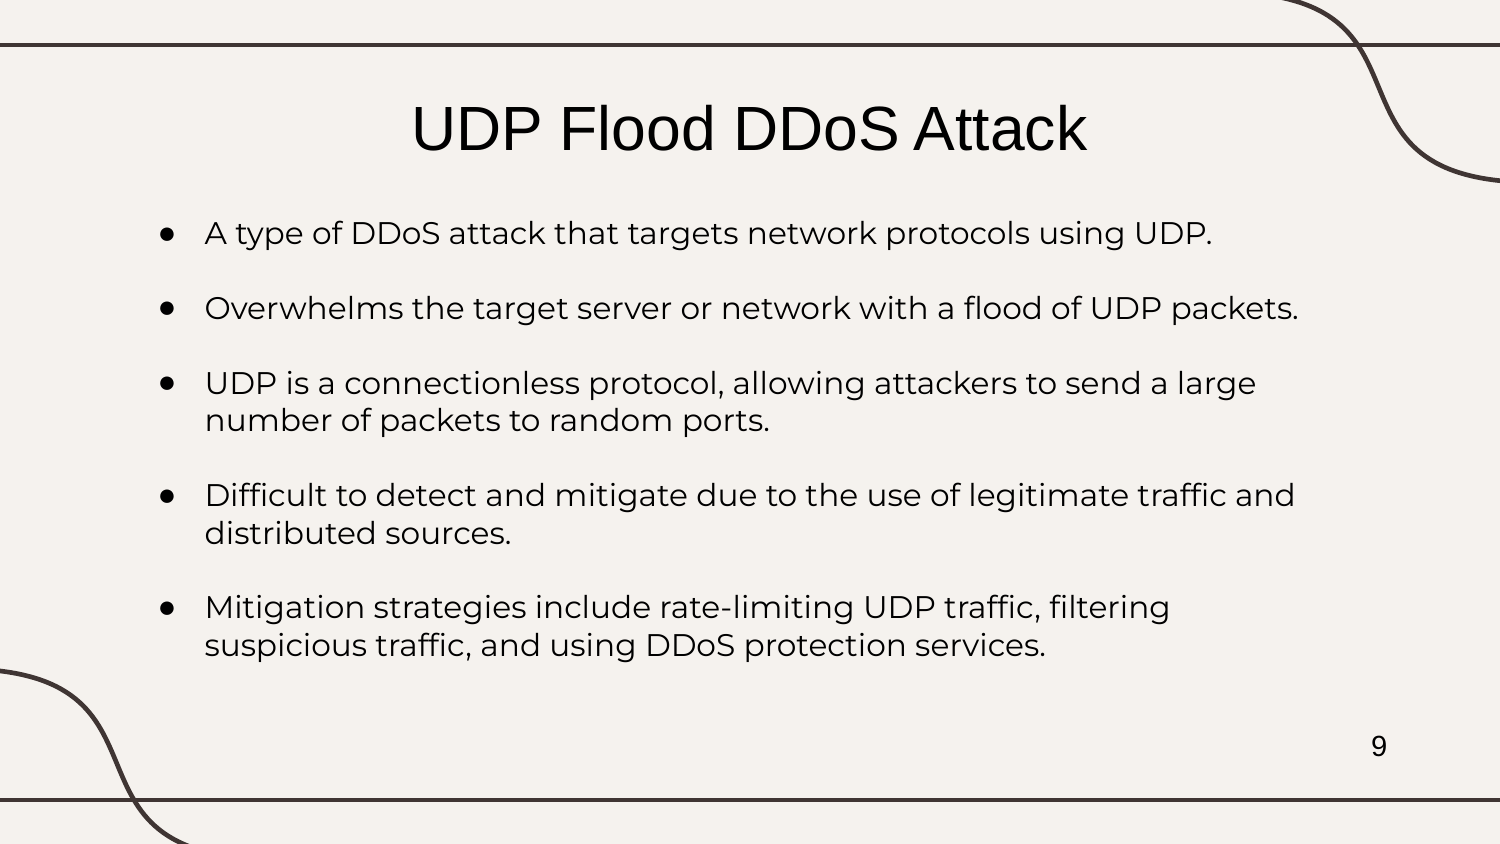

# UDP Flood DDoS Attack
A type of DDoS attack that targets network protocols using UDP.

Overwhelms the target server or network with a flood of UDP packets.

UDP is a connectionless protocol, allowing attackers to send a large number of packets to random ports.

Difficult to detect and mitigate due to the use of legitimate traffic and distributed sources.

Mitigation strategies include rate-limiting UDP traffic, filtering suspicious traffic, and using DDoS protection services.

9